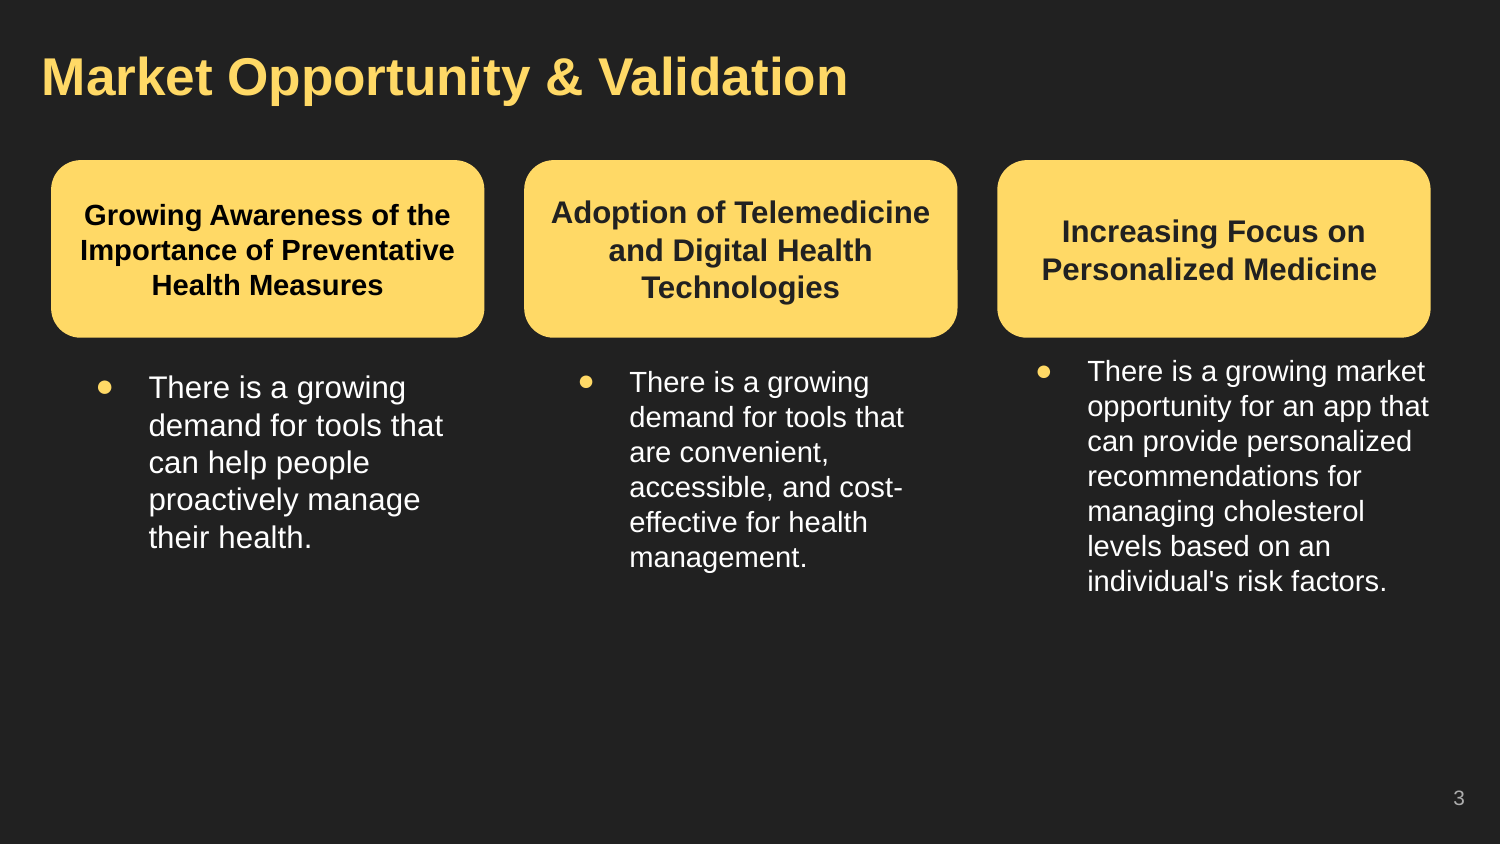

# Market Opportunity & Validation
Growing Awareness of the Importance of Preventative Health Measures
Adoption of Telemedicine and Digital Health Technologies
Increasing Focus on Personalized Medicine

There is a growing market opportunity for an app that can provide personalized recommendations for managing cholesterol levels based on an individual's risk factors.
There is a growing demand for tools that are convenient, accessible, and cost-effective for health management.
There is a growing demand for tools that can help people proactively manage their health.
3